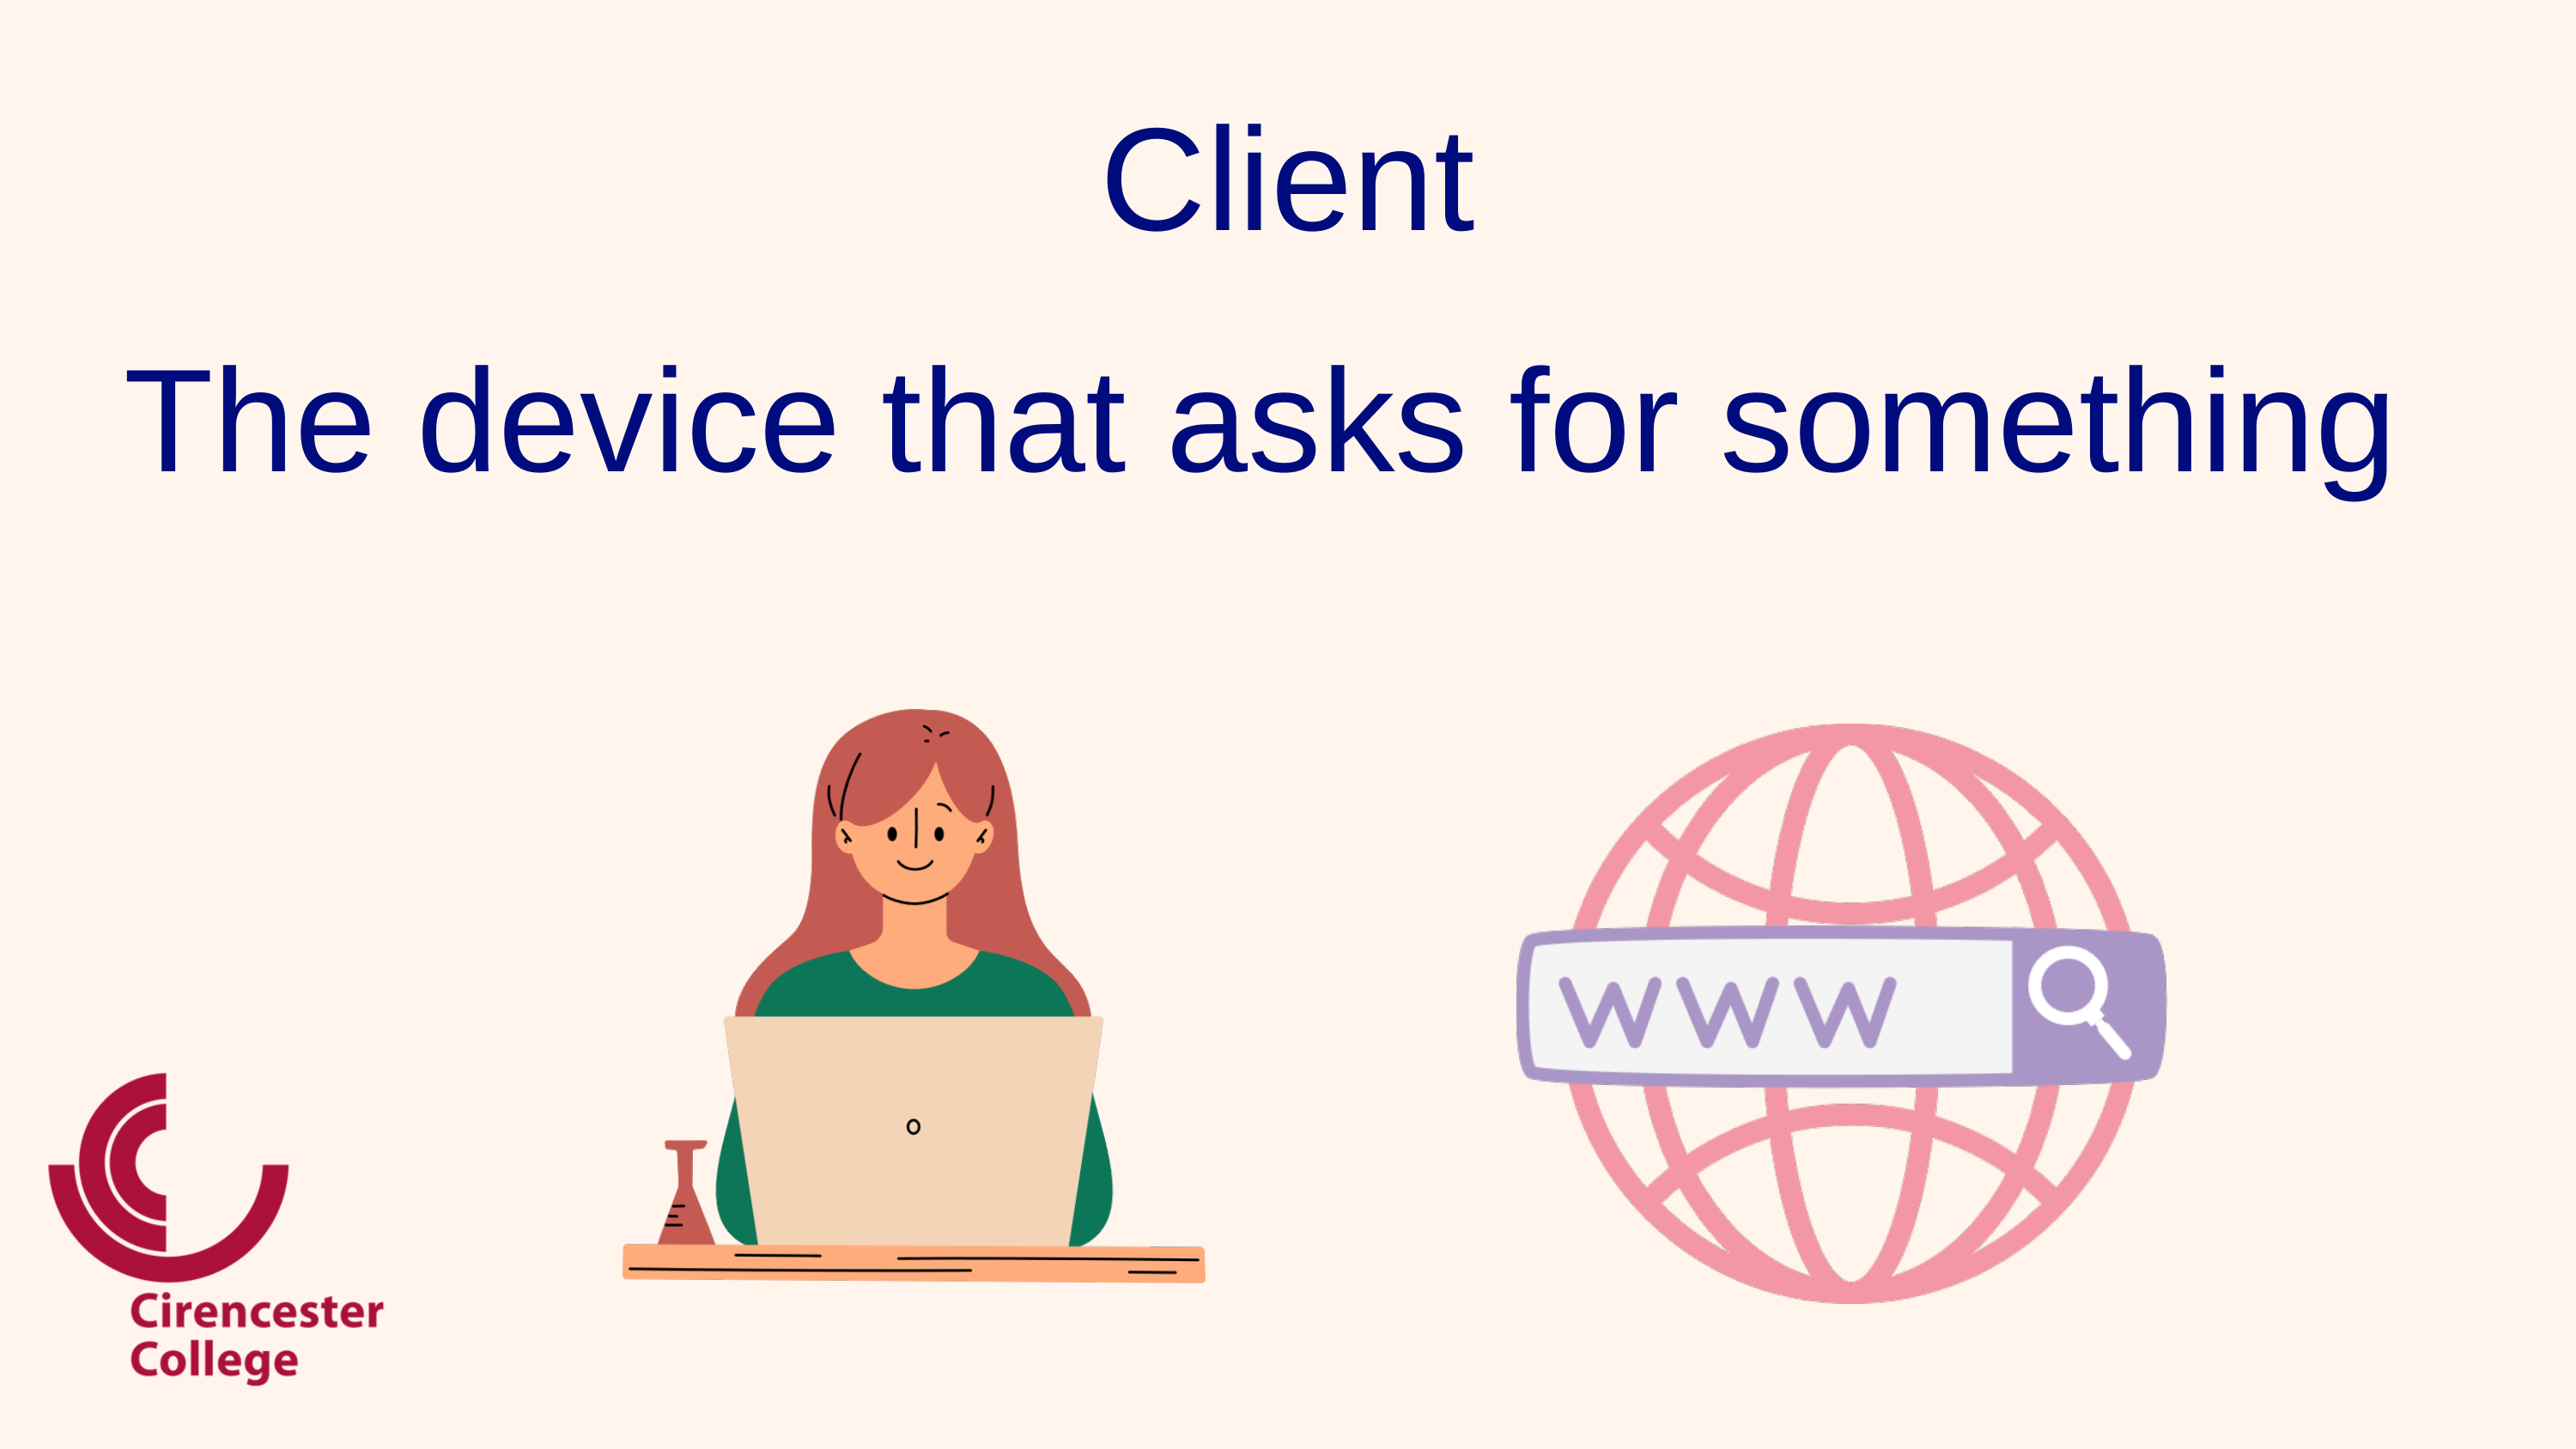

Client
The device that asks for something